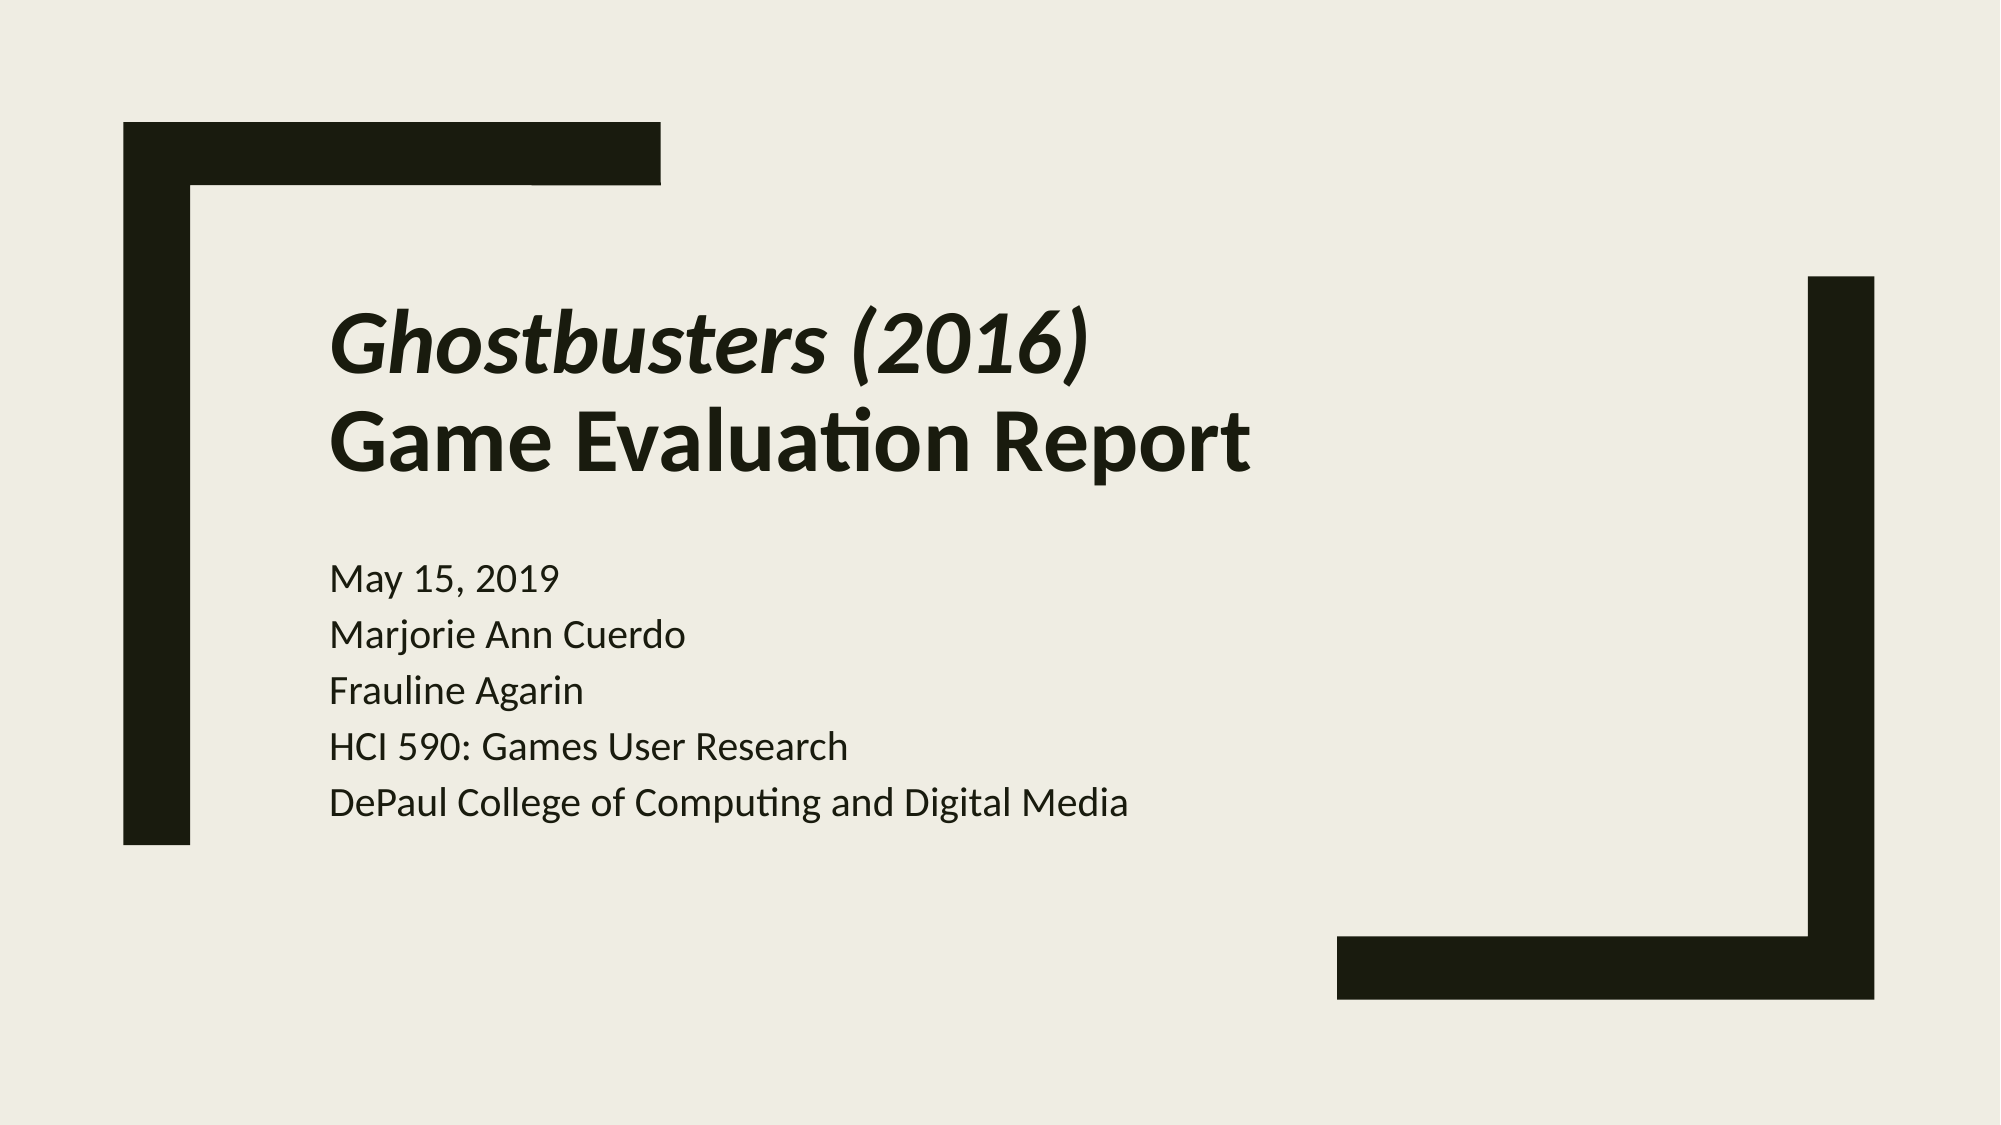

# Ghostbusters (2016) Game Evaluation Report
May 15, 2019
Marjorie Ann Cuerdo
Frauline Agarin
HCI 590: Games User Research
DePaul College of Computing and Digital Media